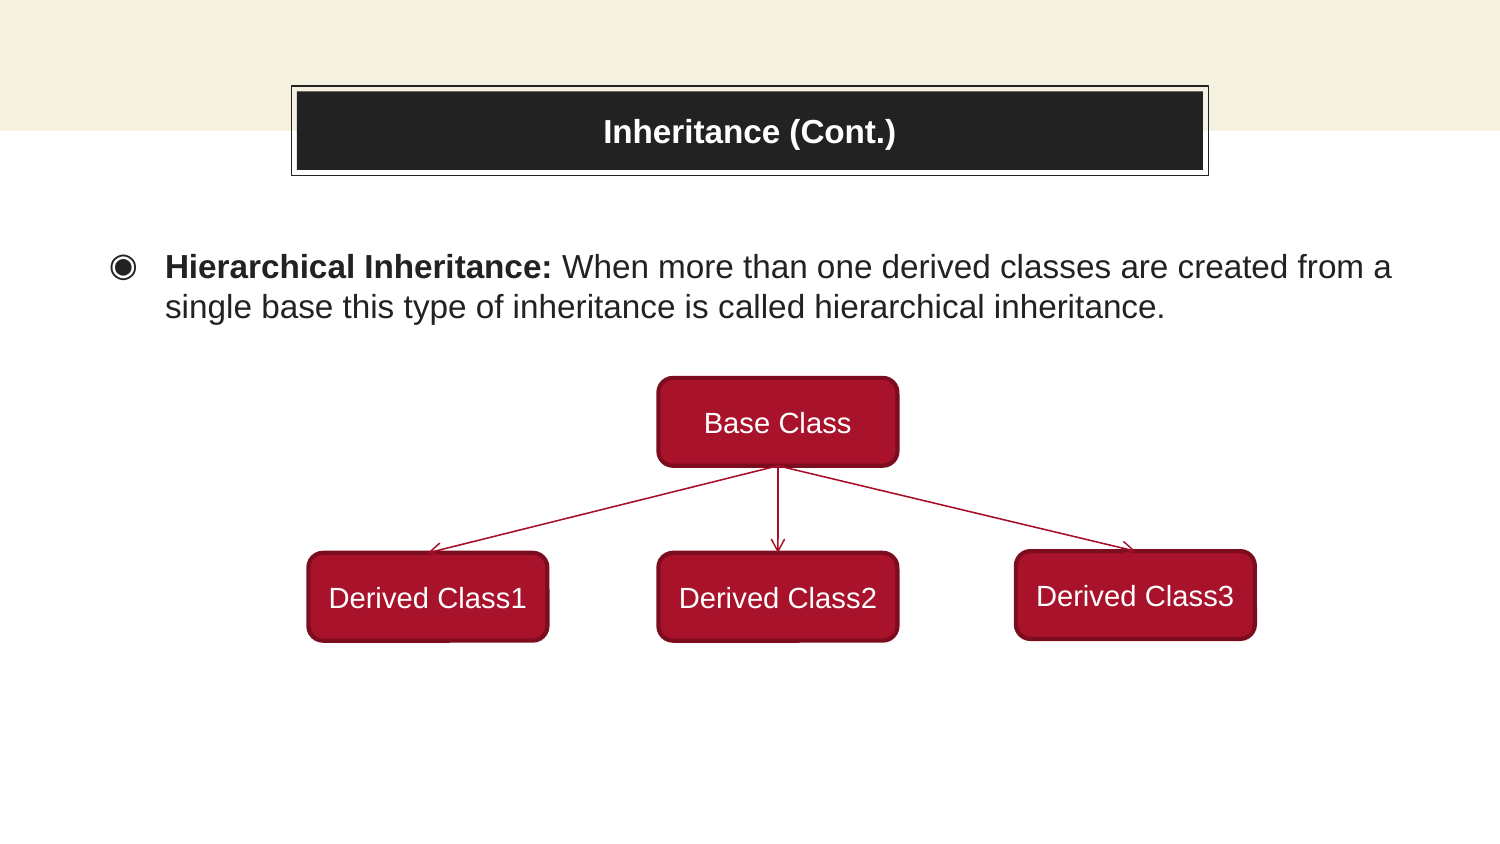

# Inheritance (Cont.)
Hierarchical Inheritance: When more than one derived classes are created from a single base this type of inheritance is called hierarchical inheritance.
Base Class
Derived Class3
Derived Class1
Derived Class2